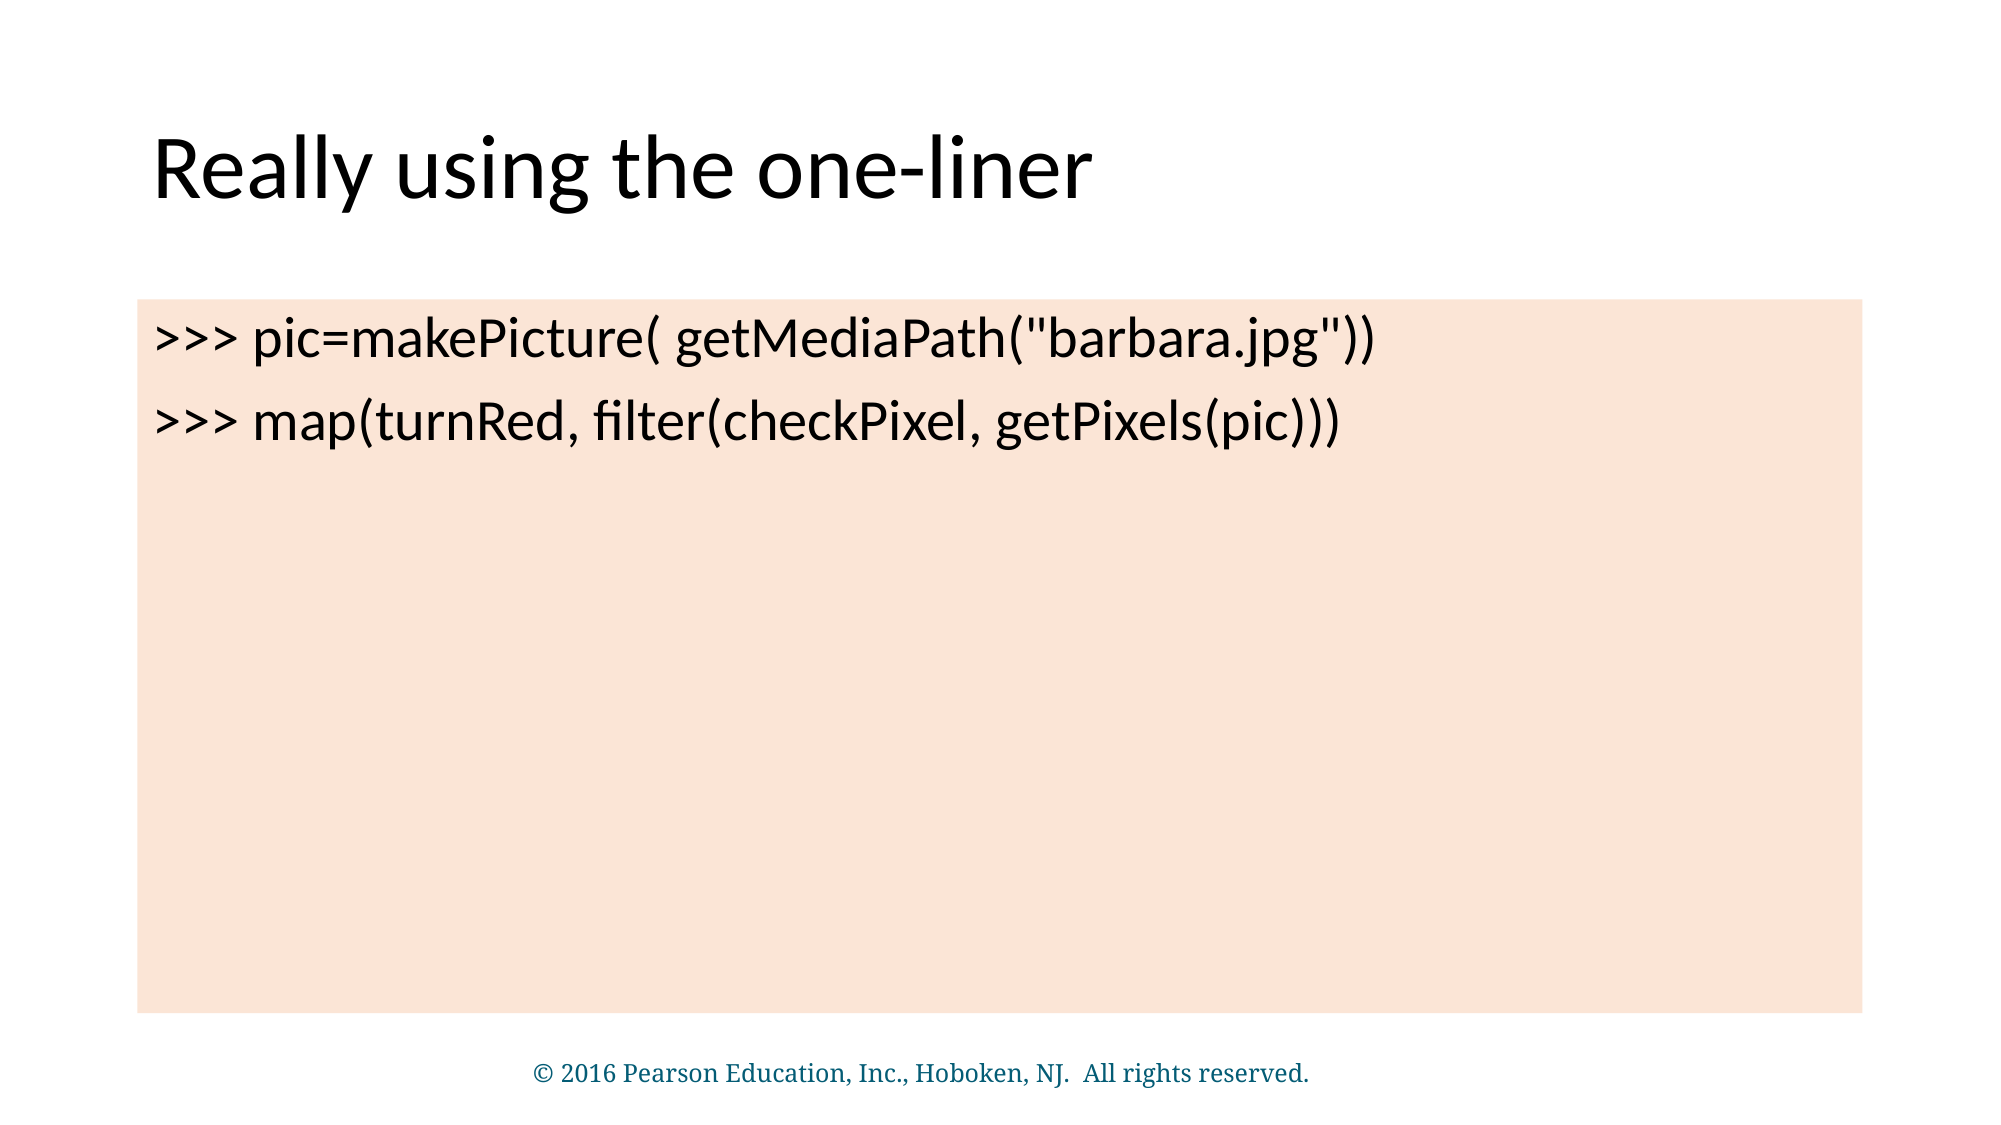

# Really using the one-liner
>>> pic=makePicture( getMediaPath("barbara.jpg"))
>>> map(turnRed, filter(checkPixel, getPixels(pic)))
© 2016 Pearson Education, Inc., Hoboken, NJ.  All rights reserved.